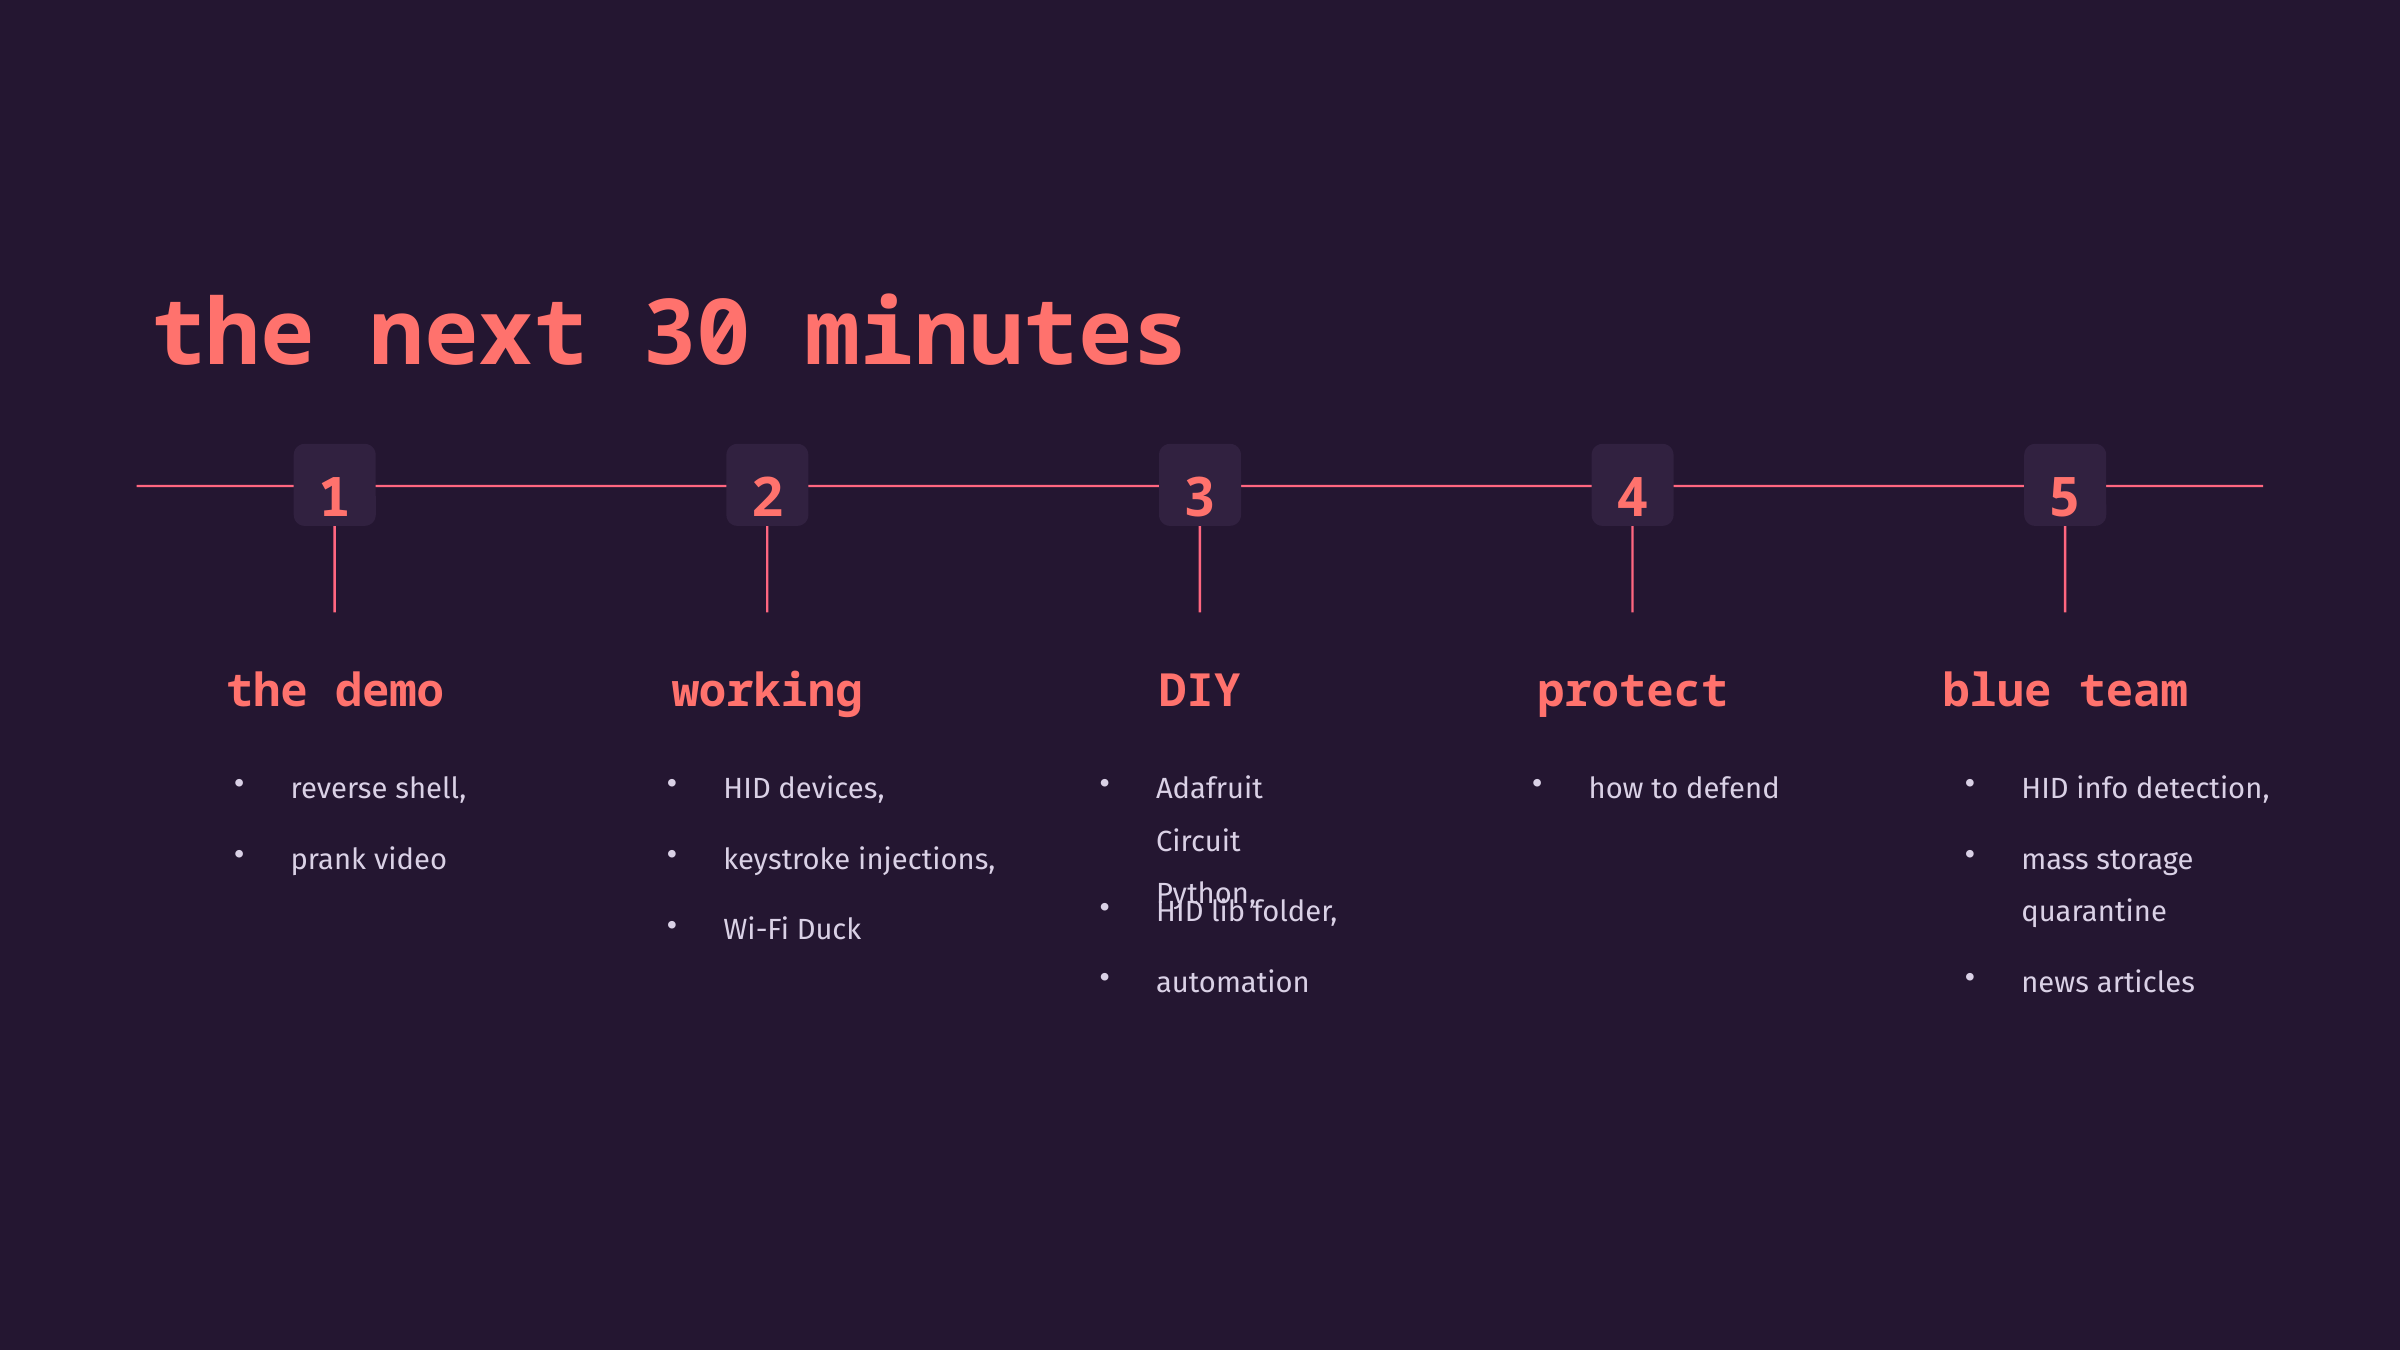

the next 30 minutes

1
2
3
4
5

the demo
working
DIY
protect
blue team
reverse shell,
HID devices,
Adafruit Circuit Python,
how to defend
HID info detection,
prank video
keystroke injections,
mass storage quarantine
HID lib folder,
Wi-Fi Duck
automation
news articles